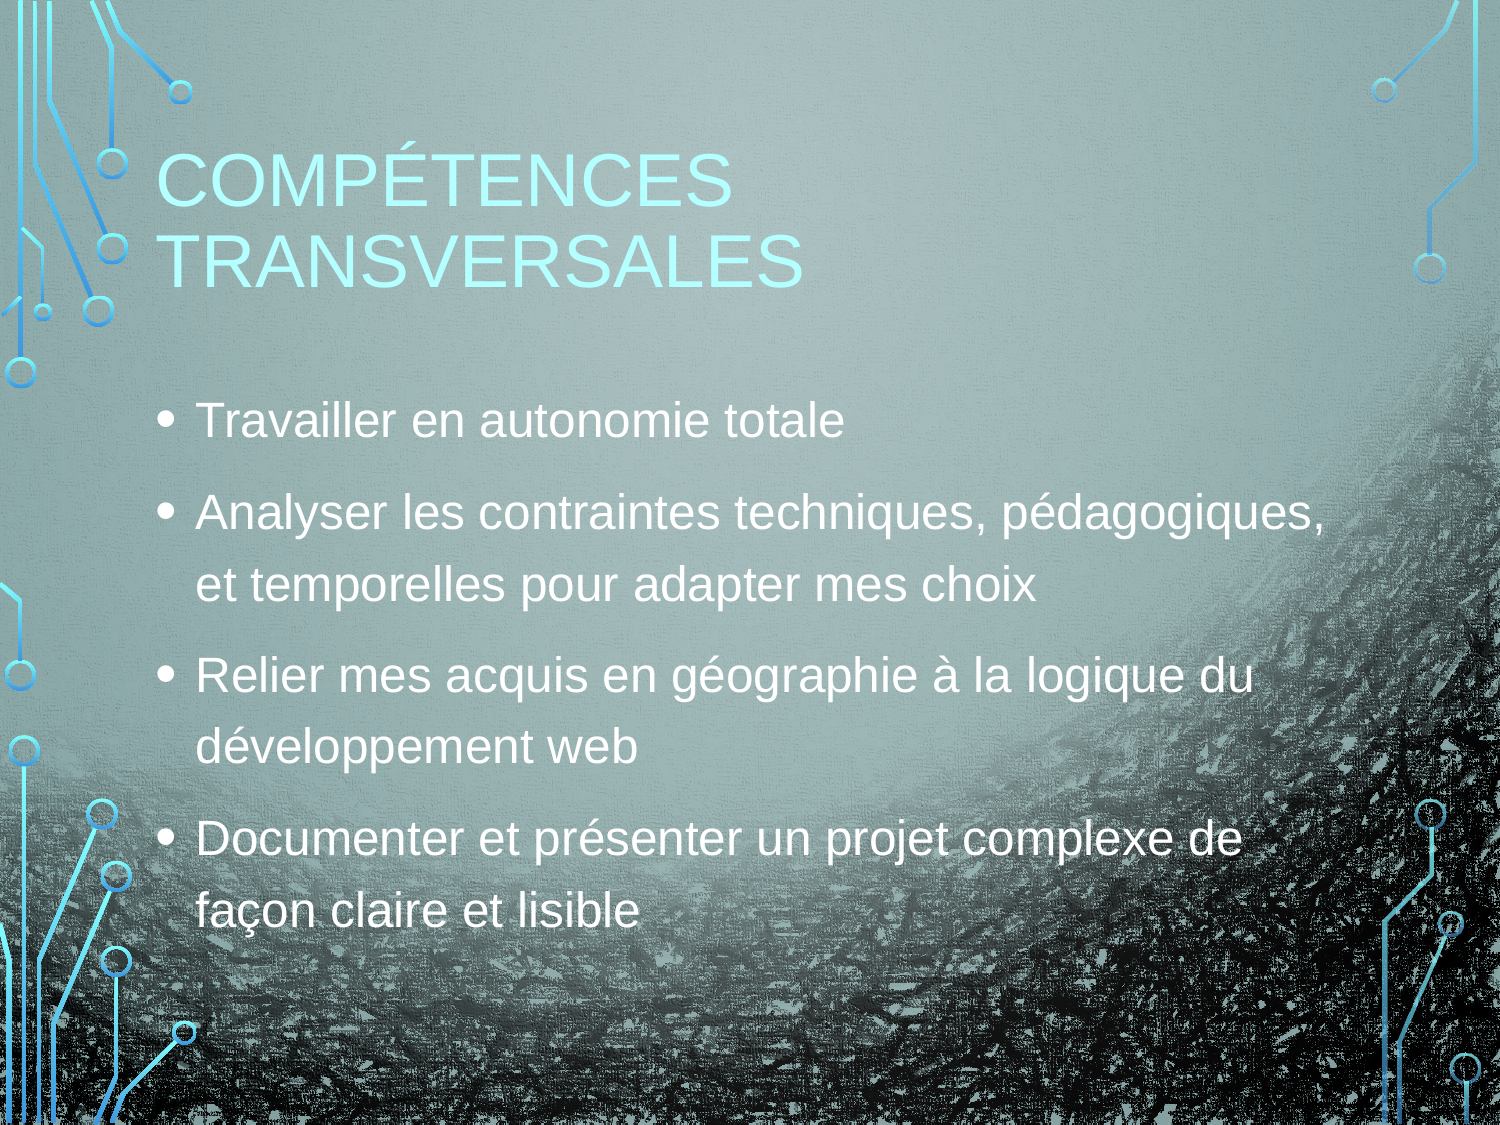

# Compétences transversales
Travailler en autonomie totale
Analyser les contraintes techniques, pédagogiques, et temporelles pour adapter mes choix
Relier mes acquis en géographie à la logique du développement web
Documenter et présenter un projet complexe de façon claire et lisible